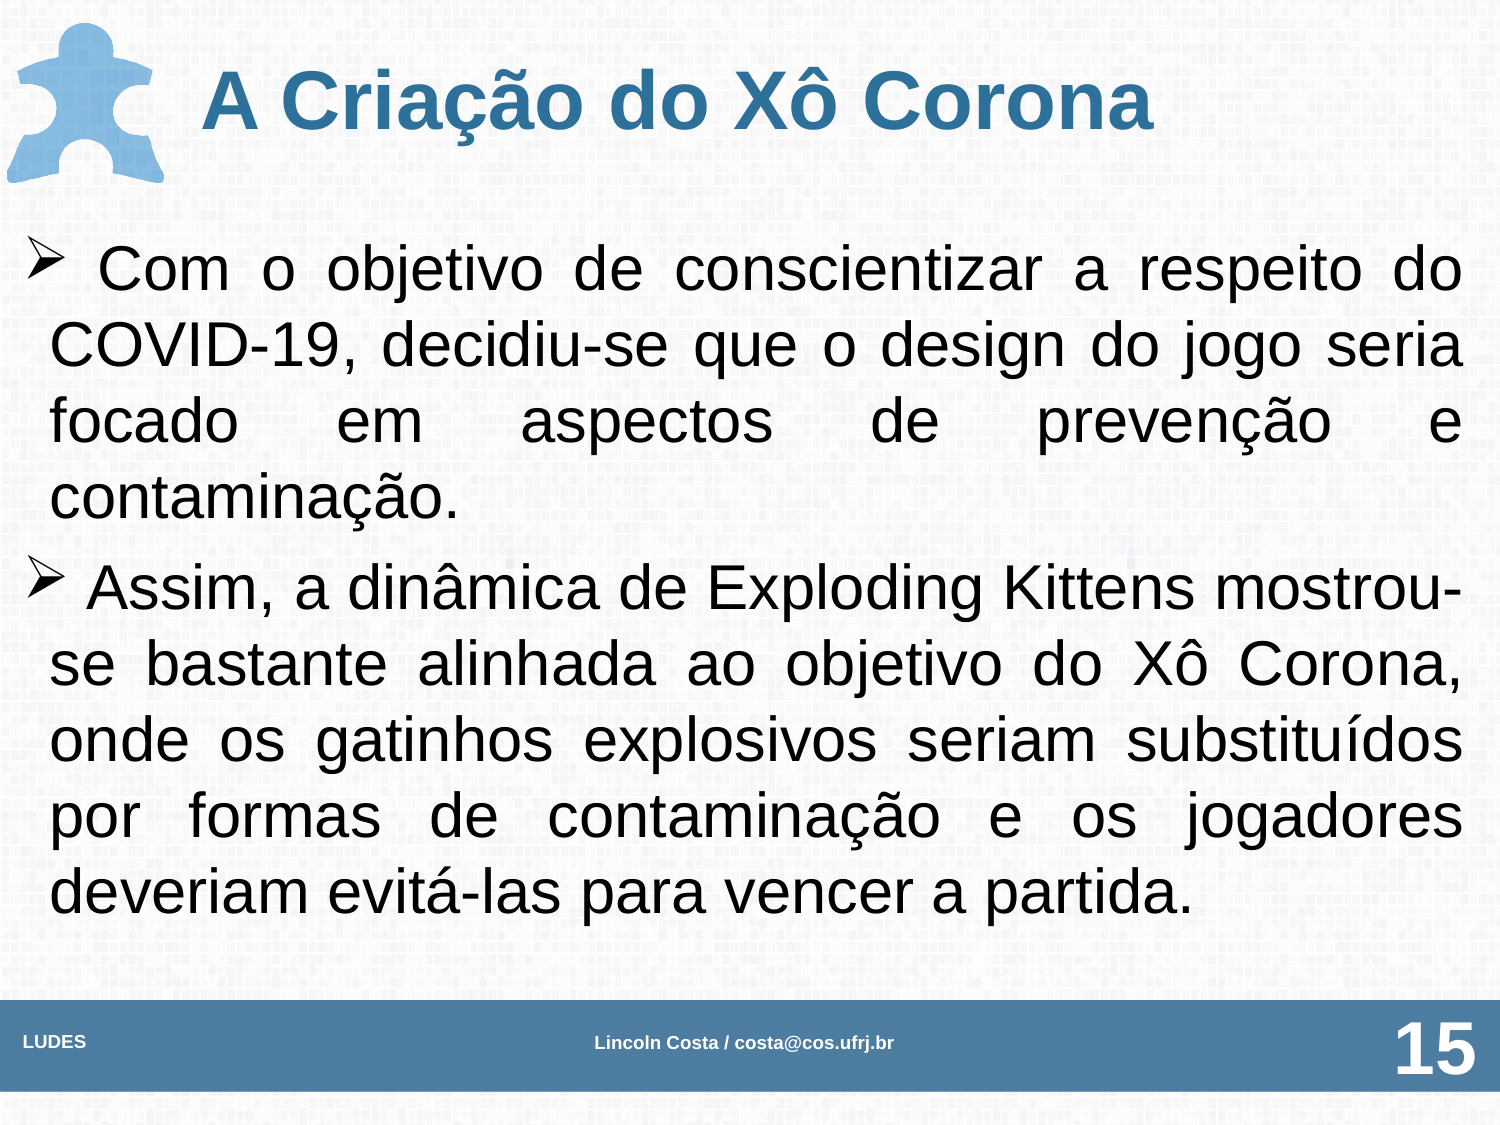

# A Criação do Xô Corona
 Com o objetivo de conscientizar a respeito do COVID-19, decidiu-se que o design do jogo seria focado em aspectos de prevenção e contaminação.
 Assim, a dinâmica de Exploding Kittens mostrou-se bastante alinhada ao objetivo do Xô Corona, onde os gatinhos explosivos seriam substituídos por formas de contaminação e os jogadores deveriam evitá-las para vencer a partida.
LUDES
Lincoln Costa / costa@cos.ufrj.br
15